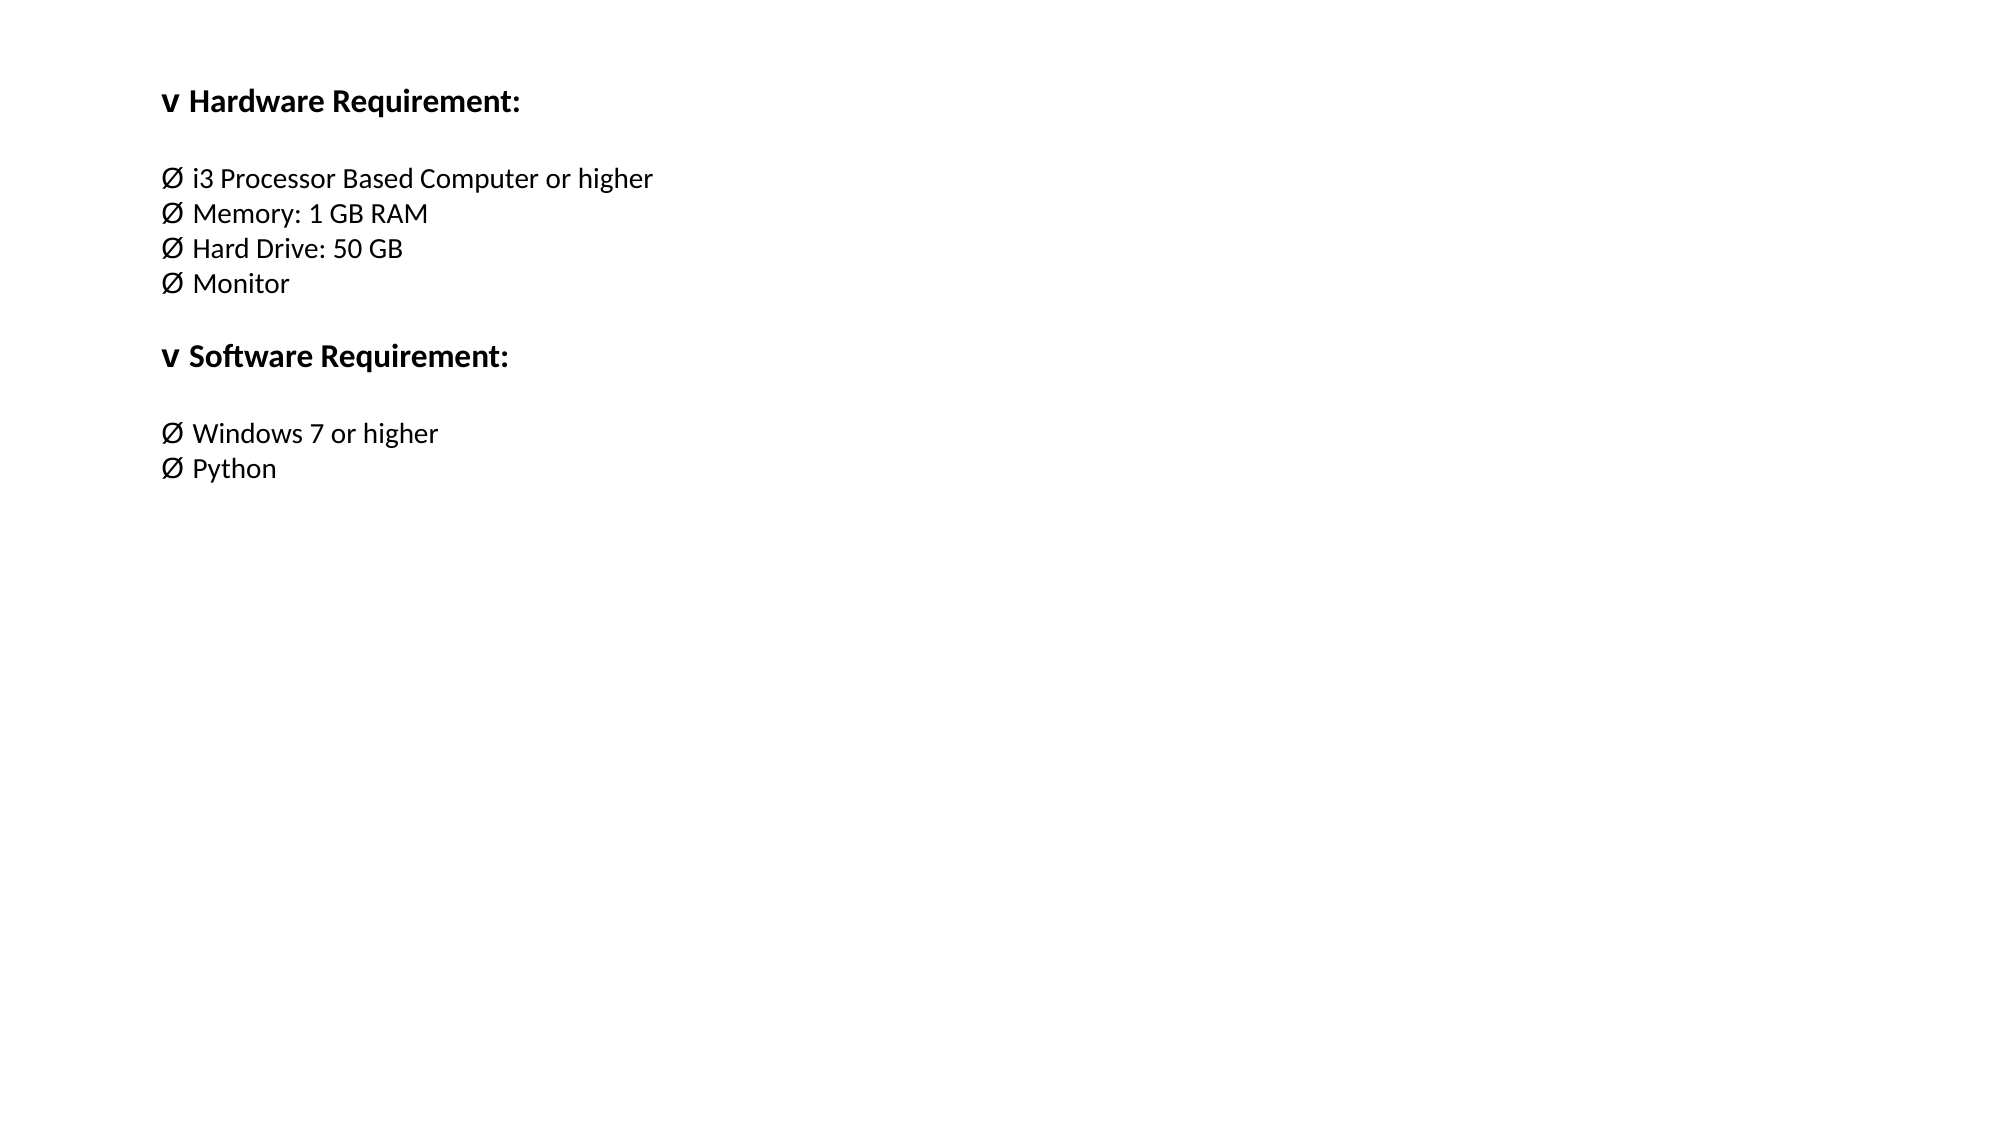

v Hardware Requirement:

Ø i3 Processor Based Computer or higher
Ø Memory: 1 GB RAM
Ø Hard Drive: 50 GB
Ø Monitor

v Software Requirement:

Ø Windows 7 or higher
Ø Python